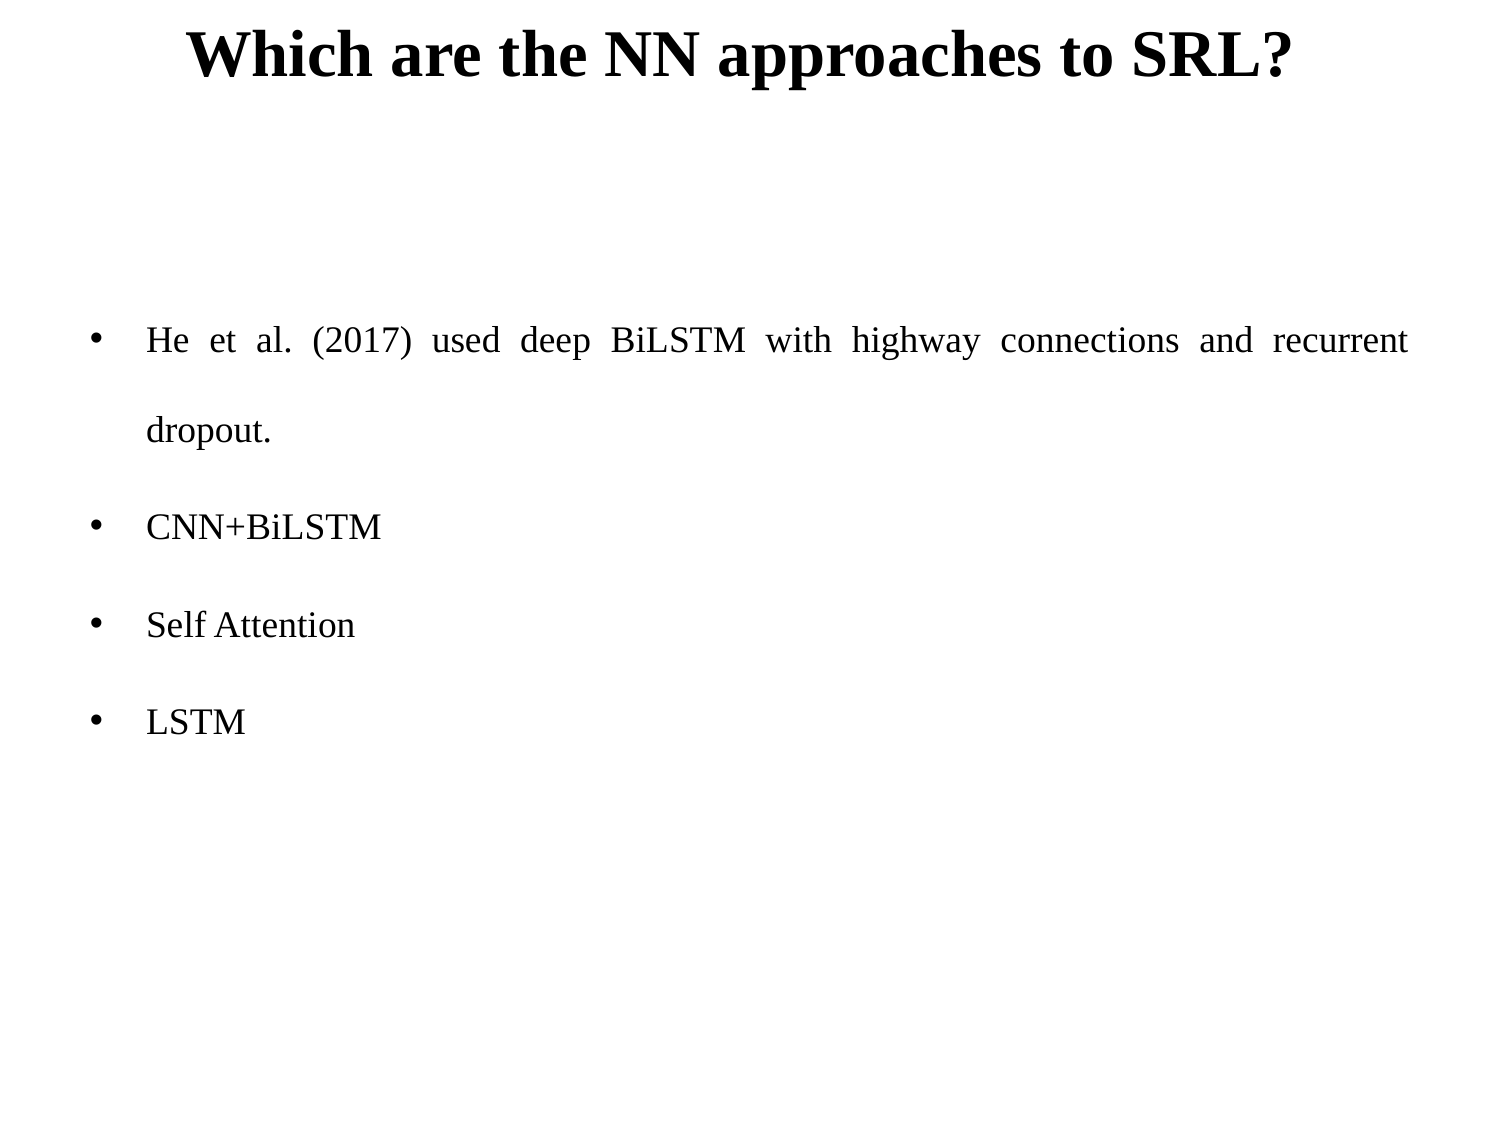

# Which are the NN approaches to SRL?
He et al. (2017) used deep BiLSTM with highway connections and recurrent dropout.
CNN+BiLSTM
Self Attention
LSTM